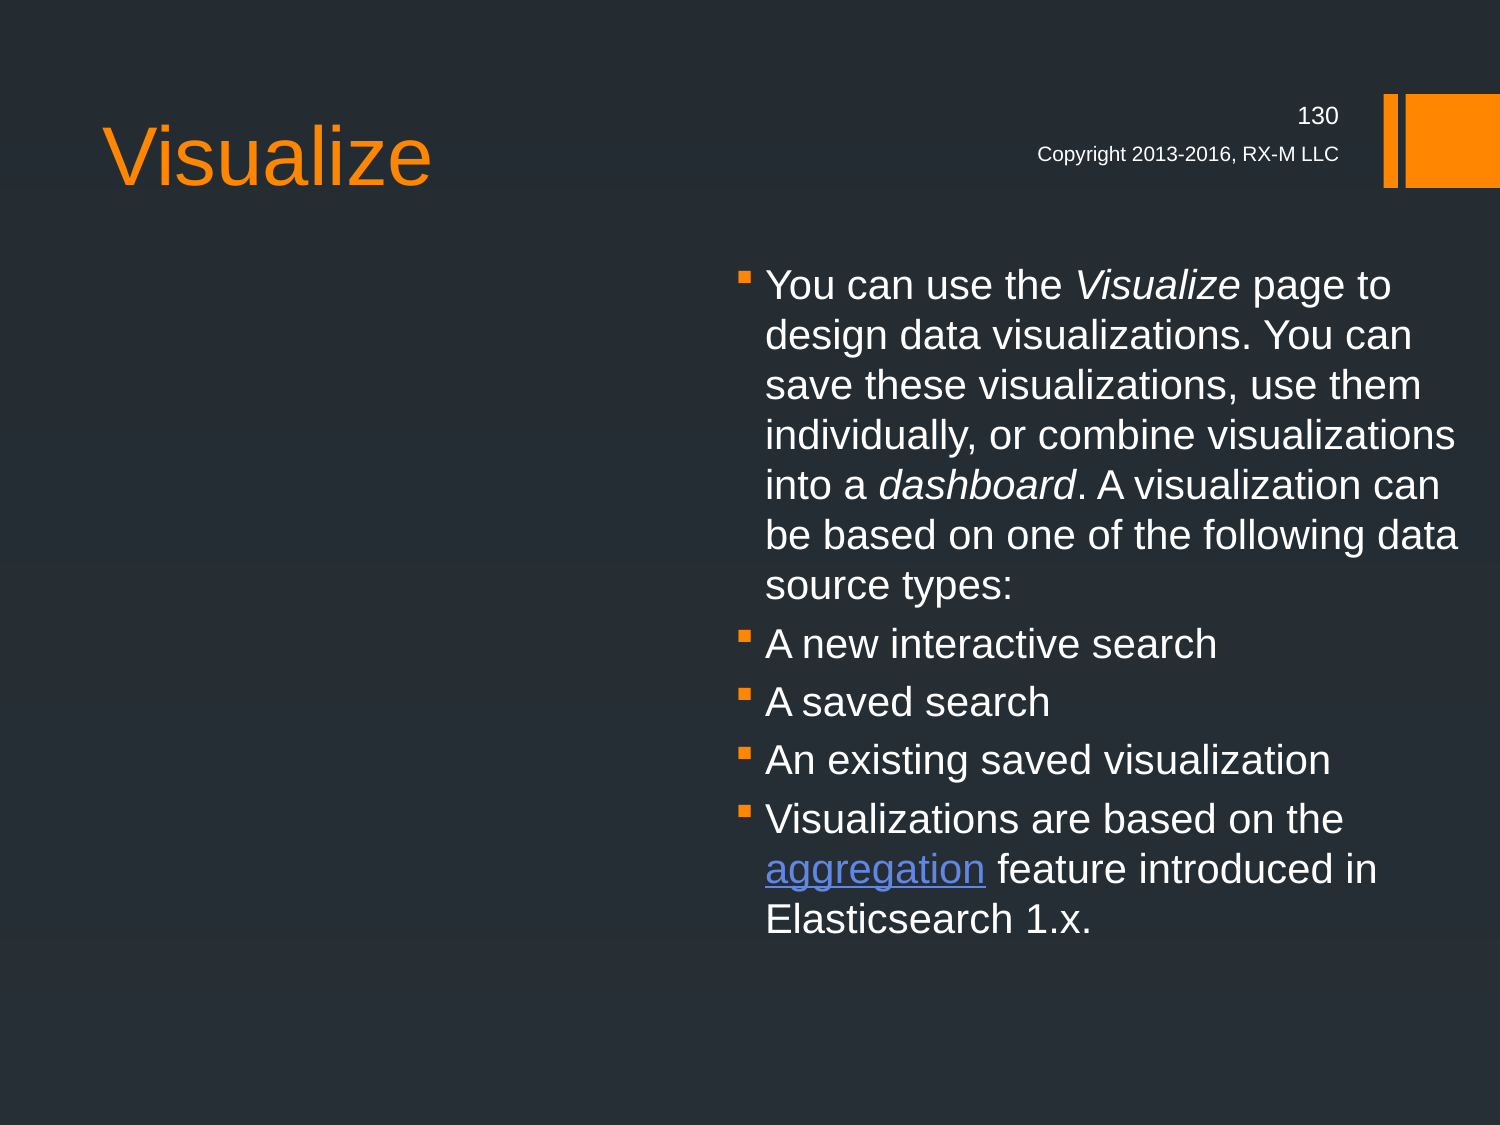

# Visualize
130
Copyright 2013-2016, RX-M LLC
You can use the Visualize page to design data visualizations. You can save these visualizations, use them individually, or combine visualizations into a dashboard. A visualization can be based on one of the following data source types:
A new interactive search
A saved search
An existing saved visualization
Visualizations are based on the aggregation feature introduced in Elasticsearch 1.x.